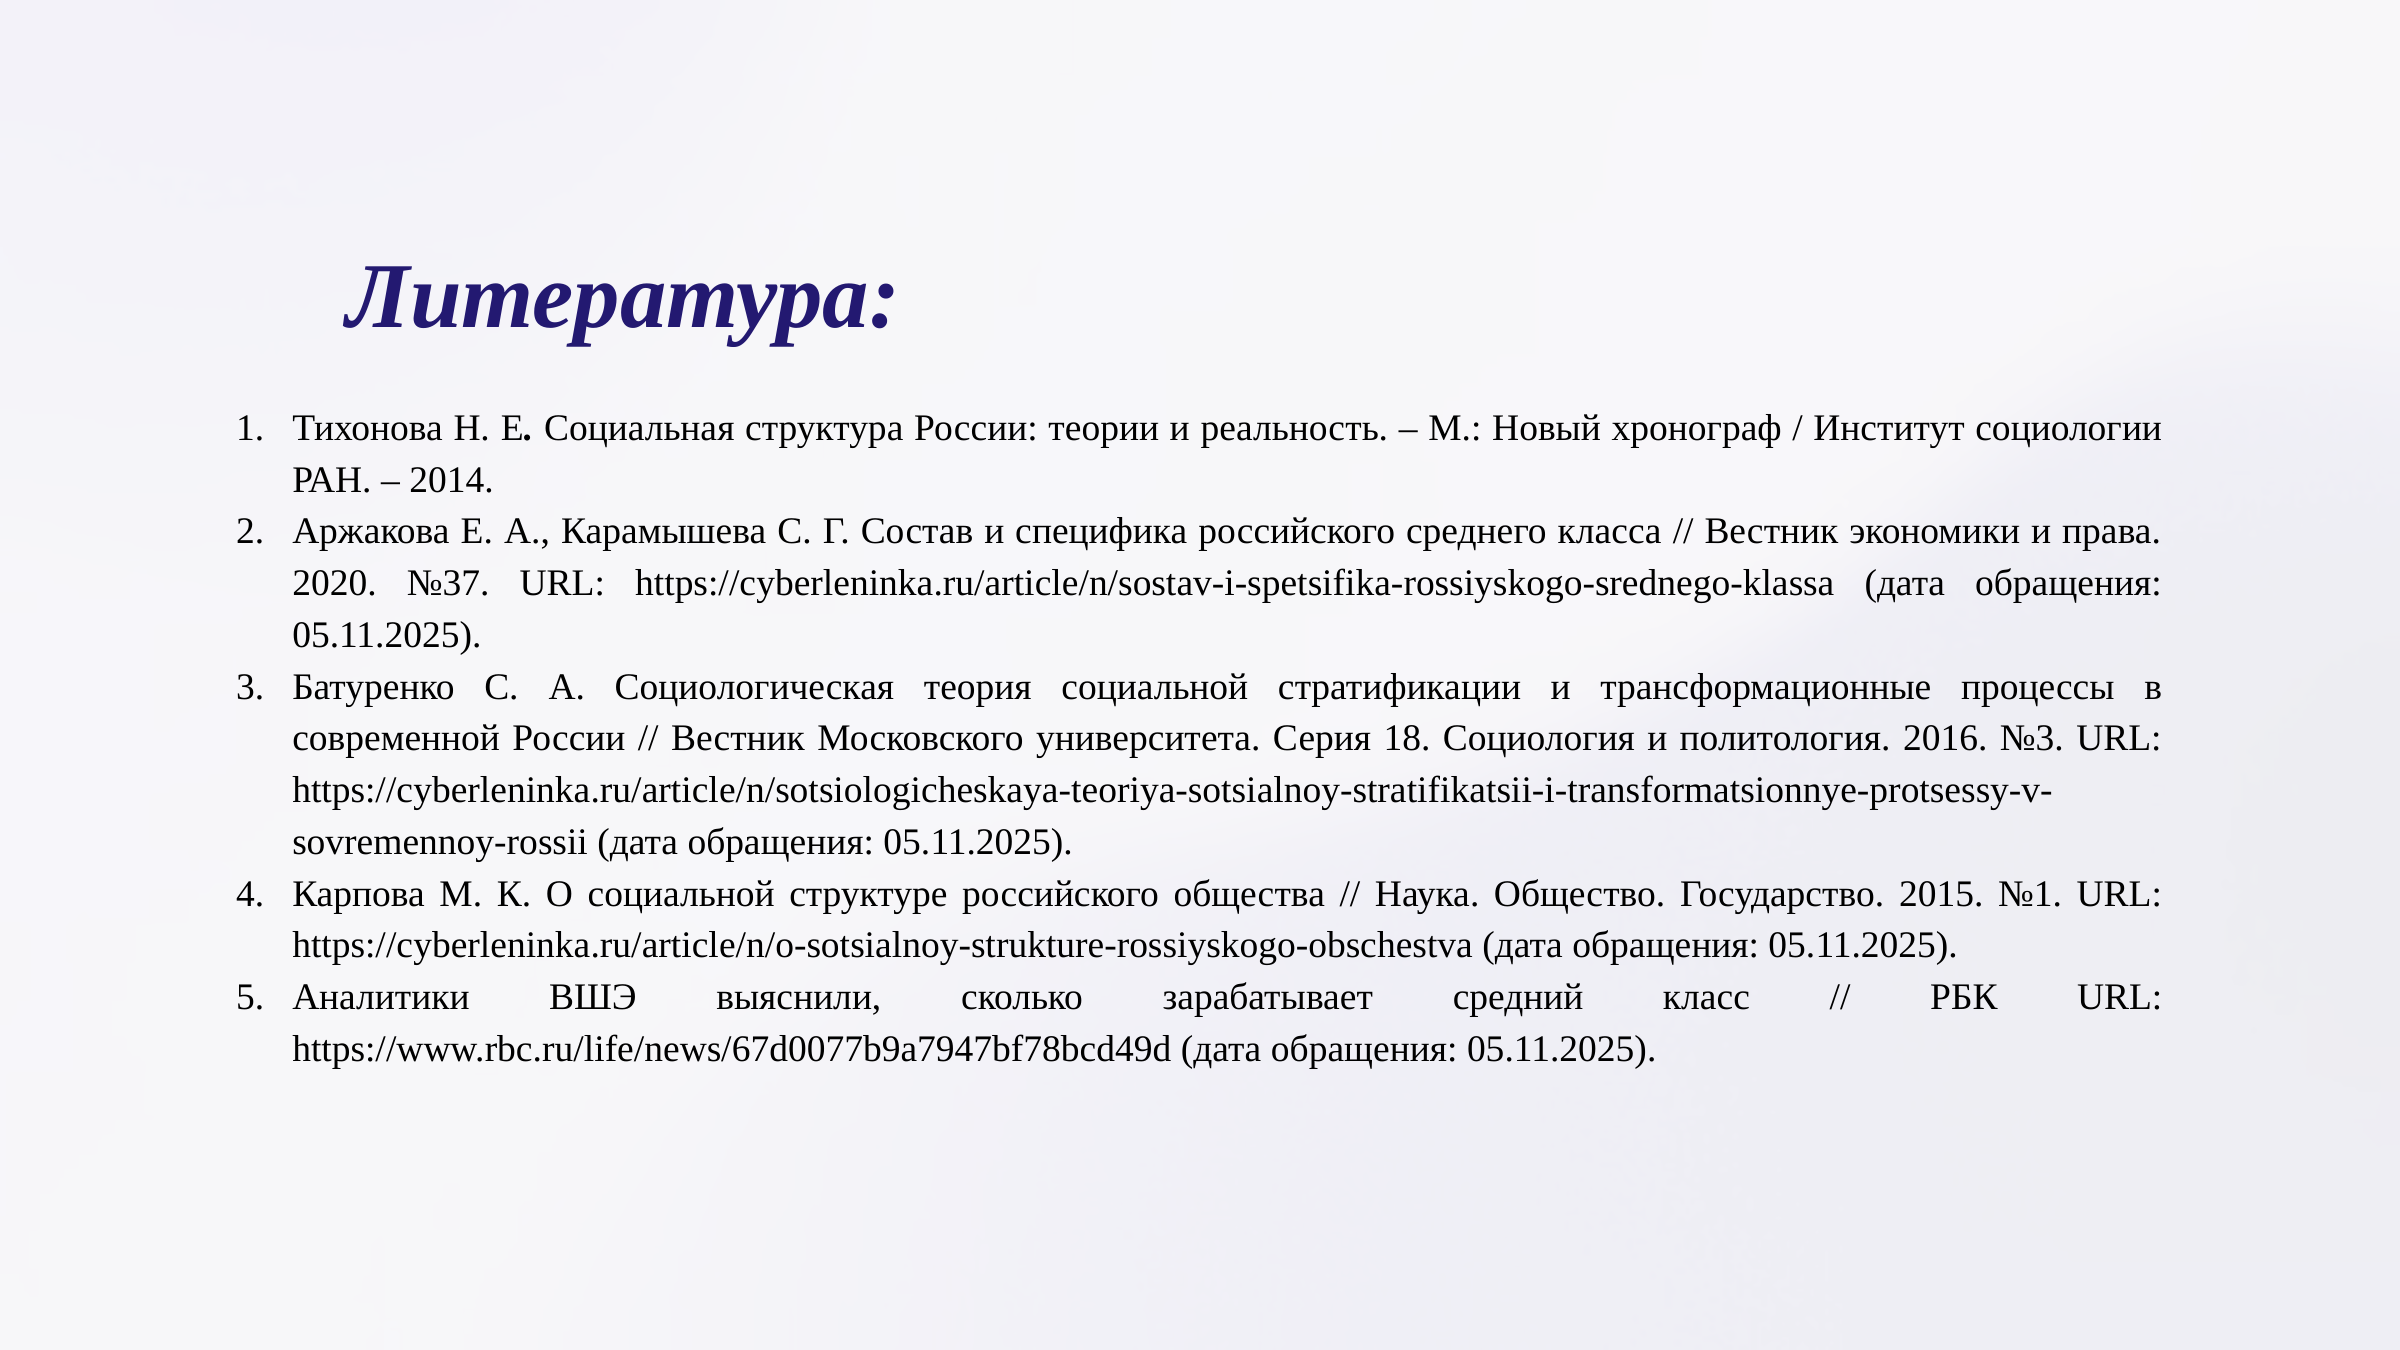

Литература:
Тихонова Н. Е. Социальная структура России: теории и реальность. – М.: Новый хронограф / Институт социологии РАН. – 2014.
Аржакова Е. А., Карамышева С. Г. Состав и специфика российского среднего класса // Вестник экономики и права. 2020. №37. URL: https://cyberleninka.ru/article/n/sostav-i-spetsifika-rossiyskogo-srednego-klassa (дата обращения: 05.11.2025).
Батуренко С. А. Социологическая теория социальной стратификации и трансформационные процессы в современной России // Вестник Московского университета. Серия 18. Социология и политология. 2016. №3. URL: https://cyberleninka.ru/article/n/sotsiologicheskaya-teoriya-sotsialnoy-stratifikatsii-i-transformatsionnye-protsessy-v-sovremennoy-rossii (дата обращения: 05.11.2025).
Карпова М. К. О социальной структуре российского общества // Наука. Общество. Государство. 2015. №1. URL: https://cyberleninka.ru/article/n/o-sotsialnoy-strukture-rossiyskogo-obschestva (дата обращения: 05.11.2025).
Аналитики ВШЭ выяснили, сколько зарабатывает средний класс // РБК URL: https://www.rbc.ru/life/news/67d0077b9a7947bf78bcd49d (дата обращения: 05.11.2025).